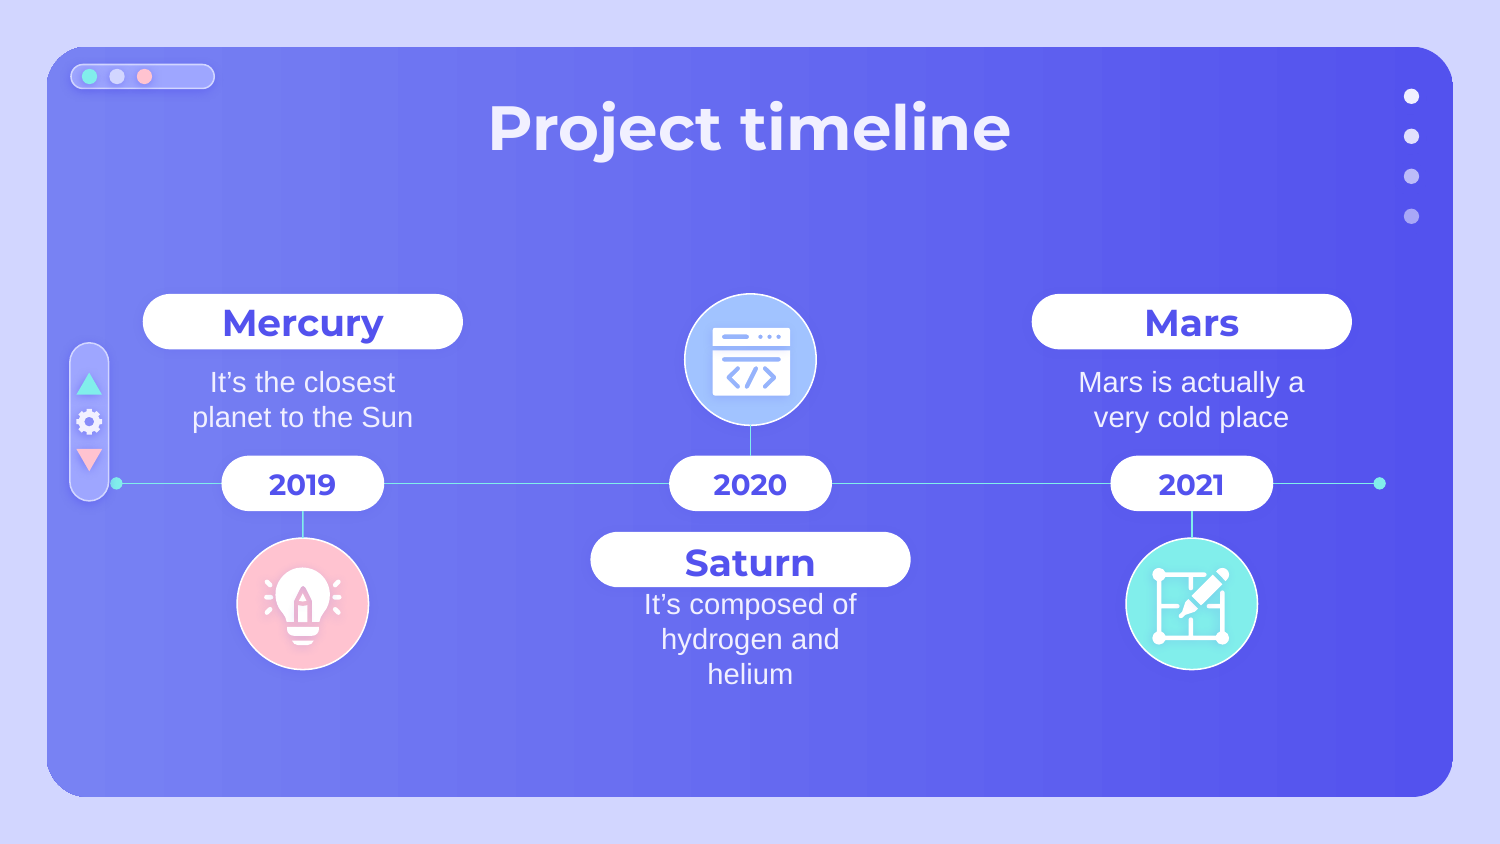

# Project timeline

Mercury
Mars

It’s the closest planet to the Sun
Mars is actually a very cold place

2019
2020
2021

Saturn

It’s composed of hydrogen and helium